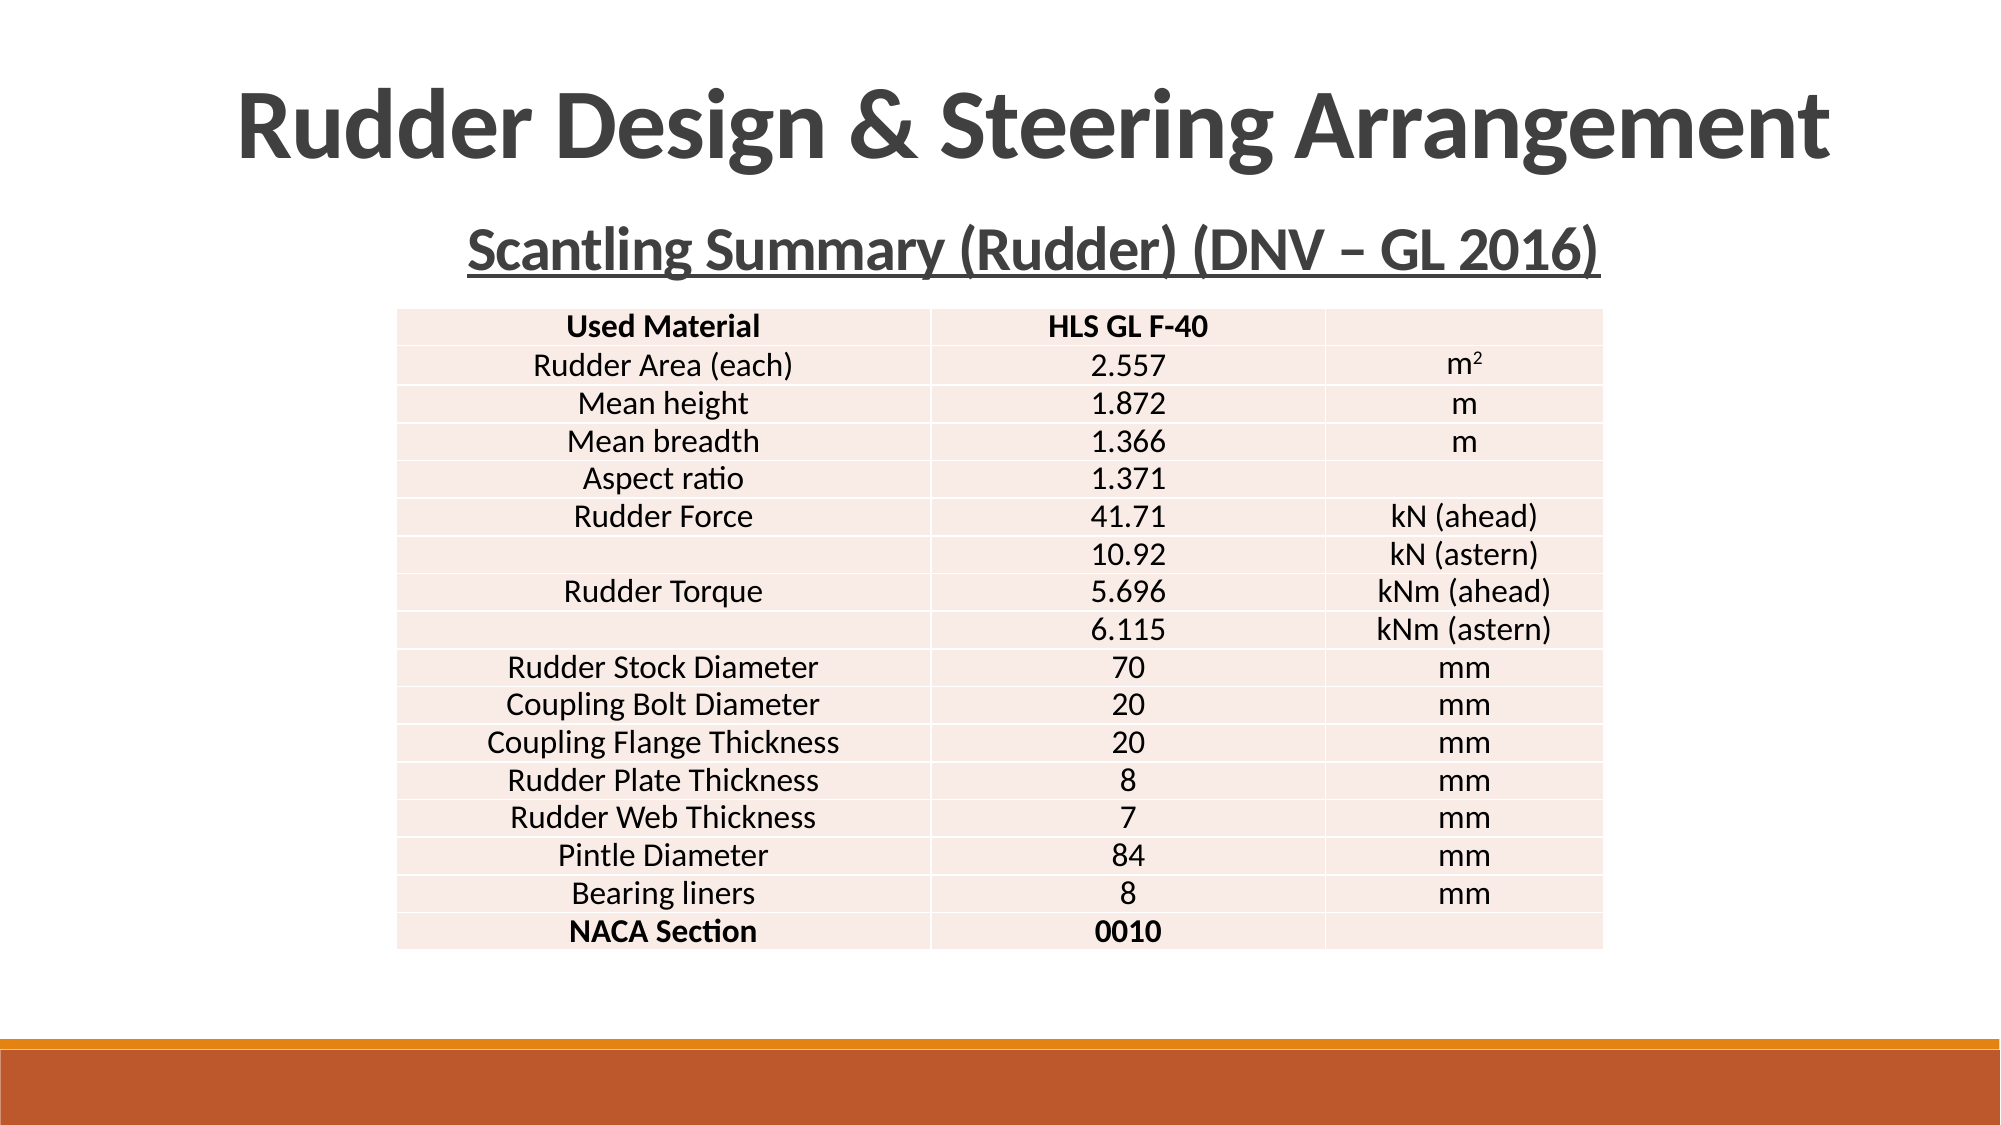

Rudder Design & Steering Arrangement
Scantling Summary (Rudder) (DNV – GL 2016)
| Used Material | HLS GL F-40 |  |
| --- | --- | --- |
| Rudder Area (each) | 2.557 | m2 |
| Mean height | 1.872 | m |
| Mean breadth | 1.366 | m |
| Aspect ratio | 1.371 |  |
| Rudder Force | 41.71 | kN (ahead) |
|  | 10.92 | kN (astern) |
| Rudder Torque | 5.696 | kNm (ahead) |
|  | 6.115 | kNm (astern) |
| Rudder Stock Diameter | 70 | mm |
| Coupling Bolt Diameter | 20 | mm |
| Coupling Flange Thickness | 20 | mm |
| Rudder Plate Thickness | 8 | mm |
| Rudder Web Thickness | 7 | mm |
| Pintle Diameter | 84 | mm |
| Bearing liners | 8 | mm |
| NACA Section | 0010 |  |